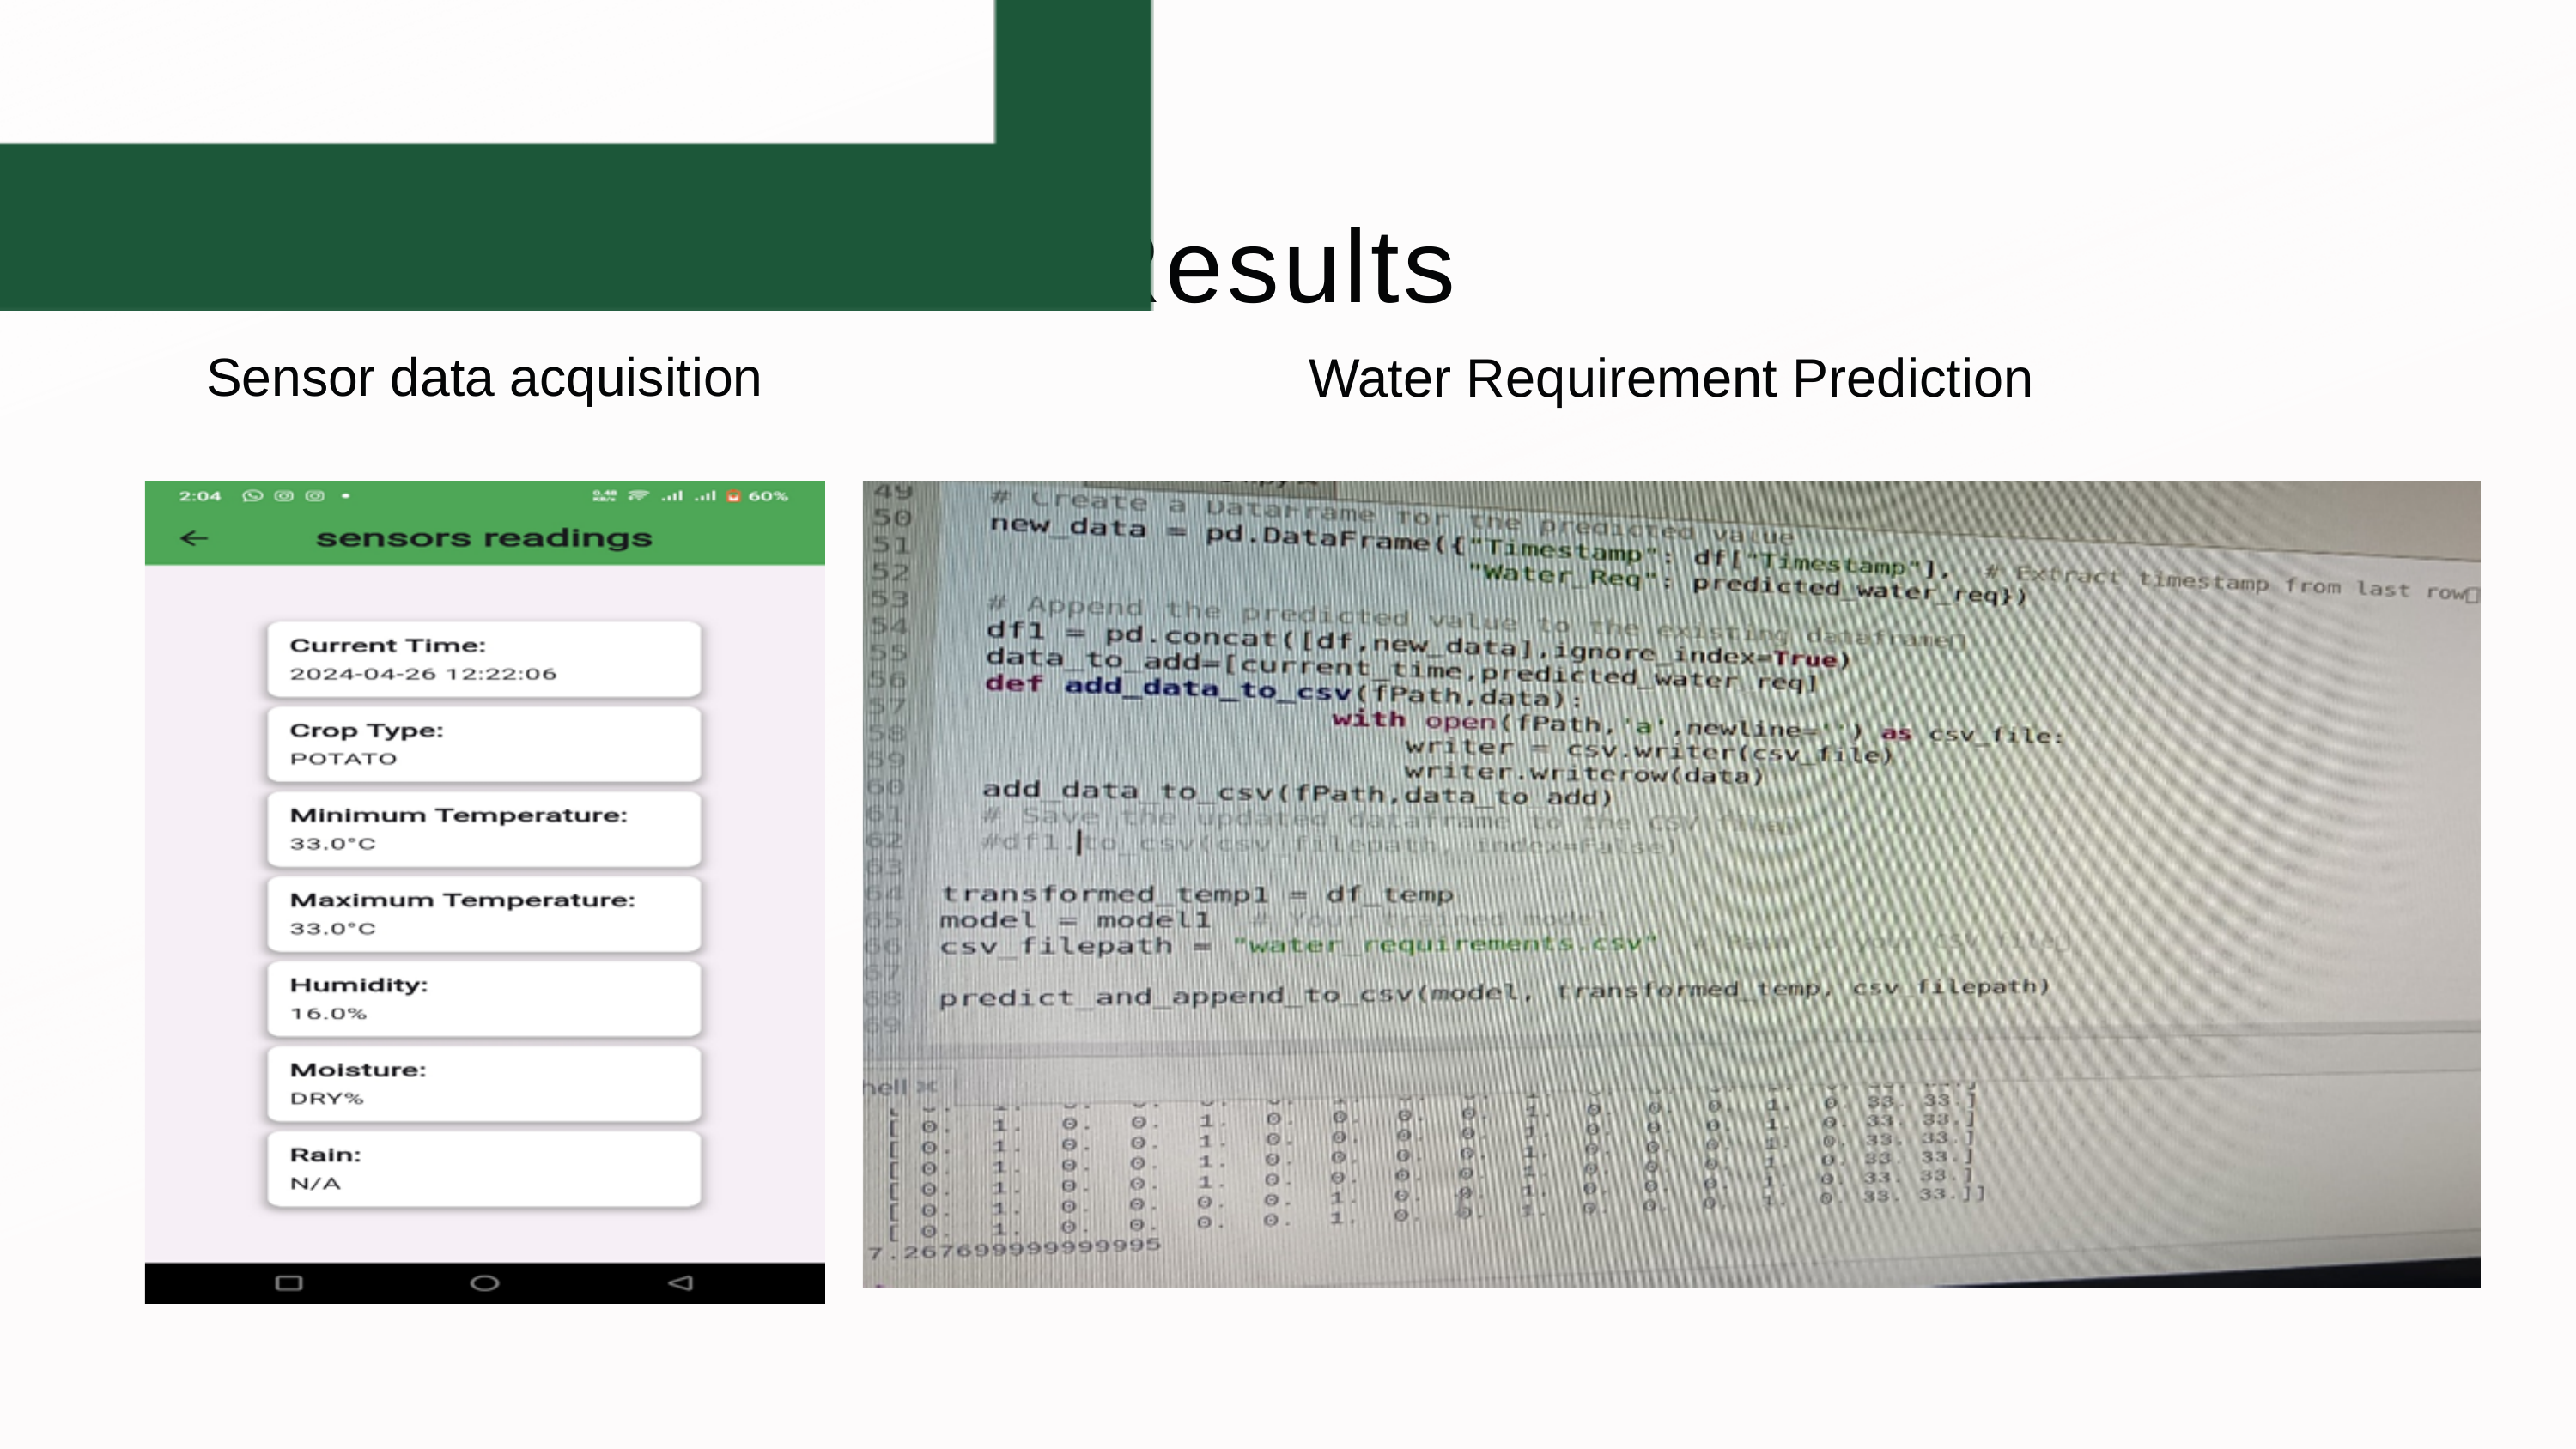

Results
Sensor data acquisition
Water Requirement Prediction